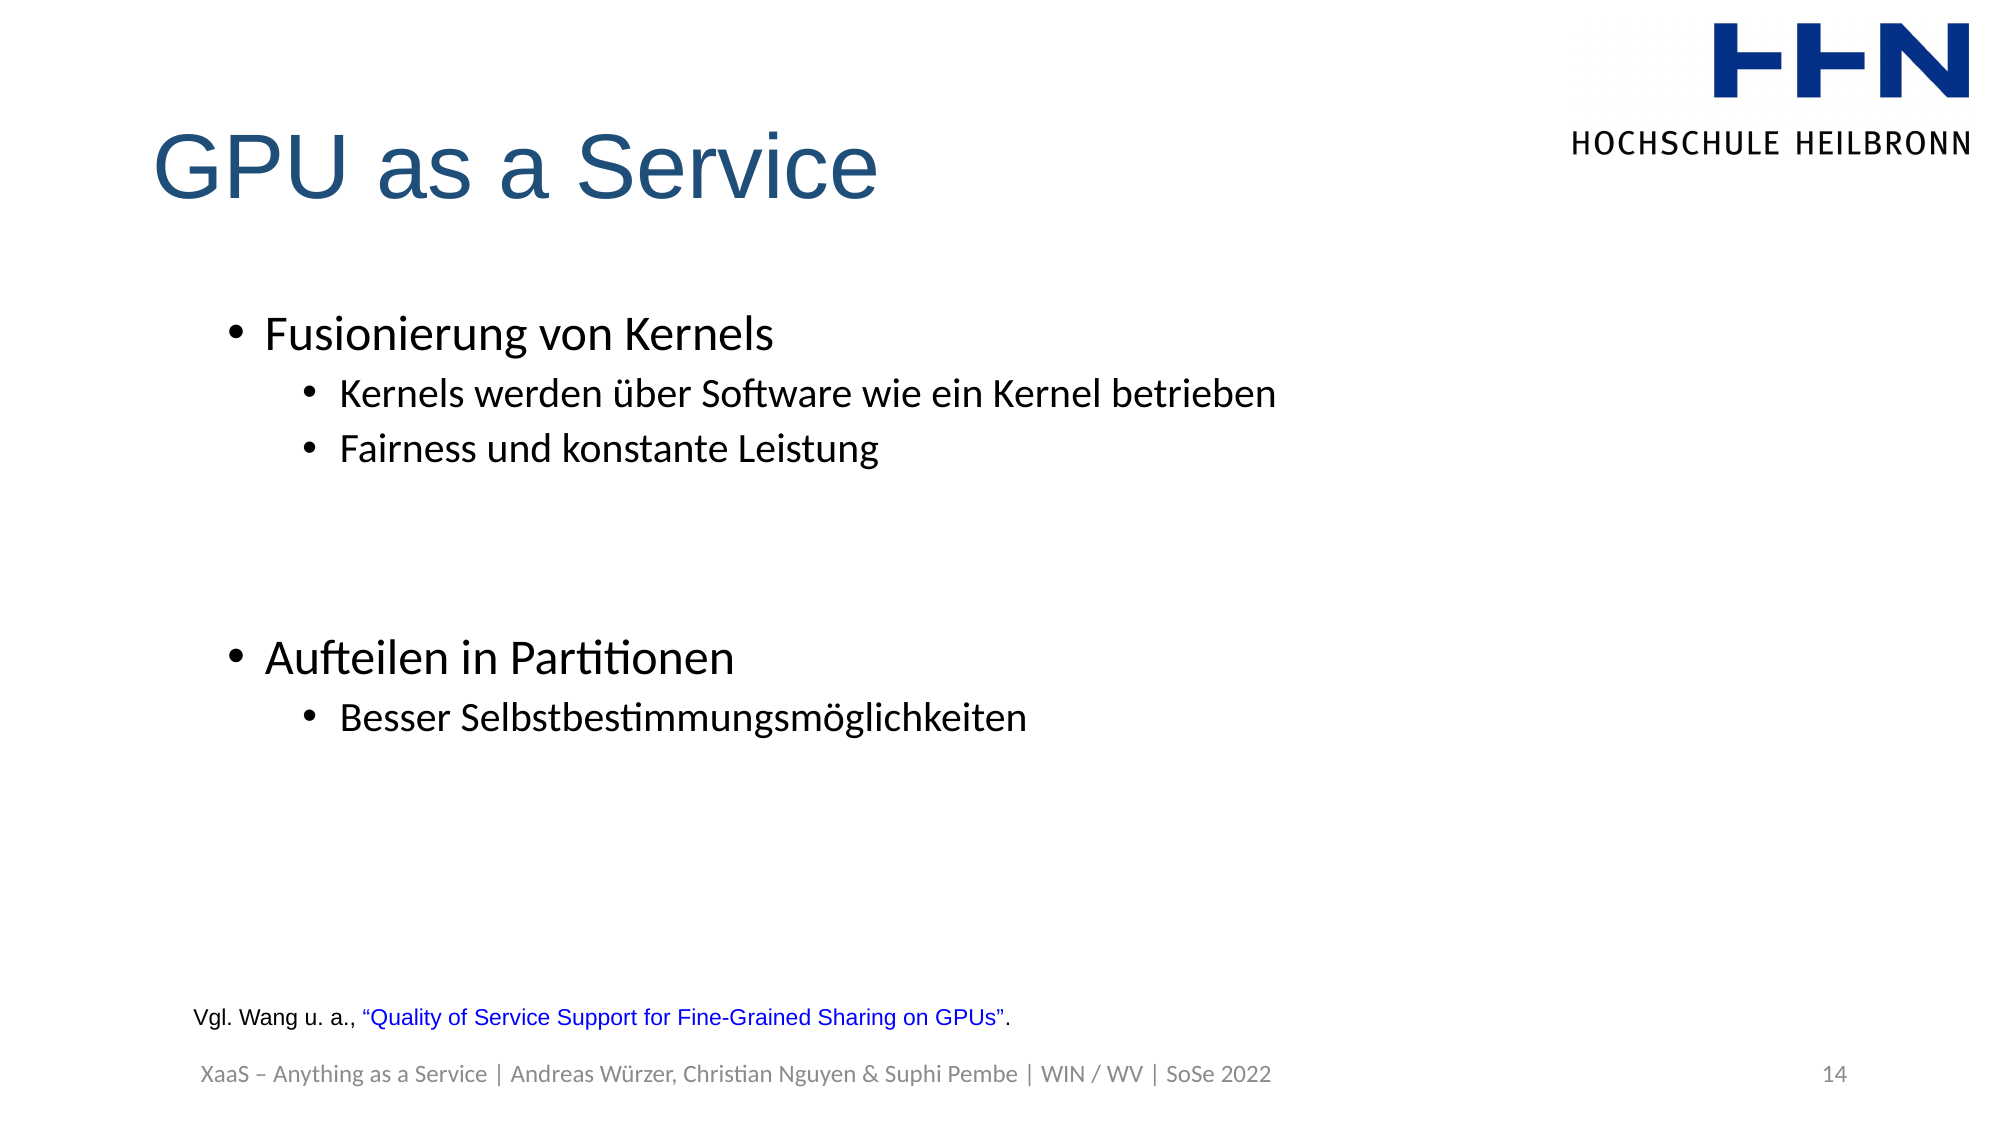

# GPU as a Service
Fusionierung von Kernels
Kernels werden über Software wie ein Kernel betrieben
Fairness und konstante Leistung

Aufteilen in Partitionen
Besser Selbstbestimmungsmöglichkeiten

Vgl. Wang u. a., “Quality of Service Support for Fine-Grained Sharing on GPUs”.
XaaS – Anything as a Service | Andreas Würzer, Christian Nguyen & Suphi Pembe | WIN / WV | SoSe 2022
14